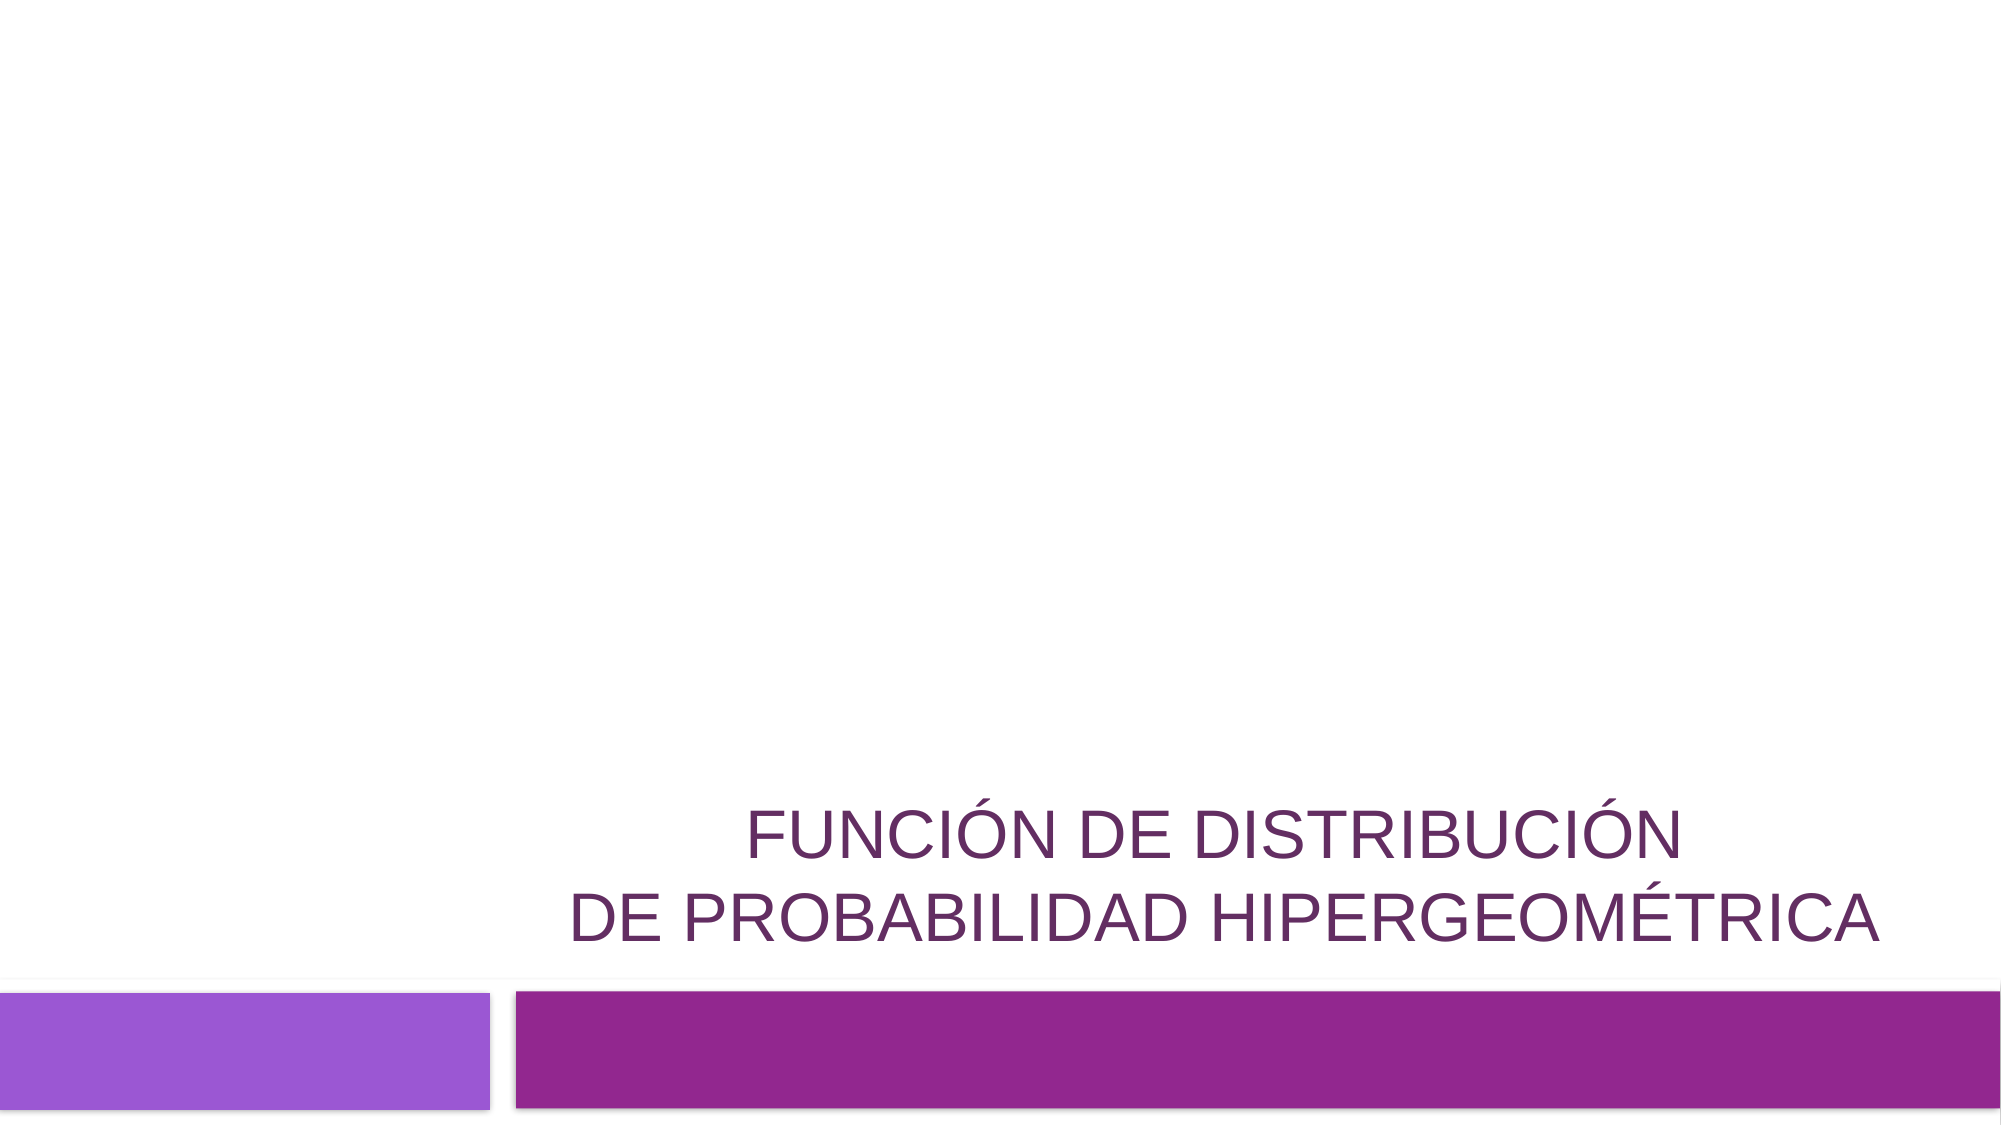

# Función de distribución de probabilidad Hipergeométrica